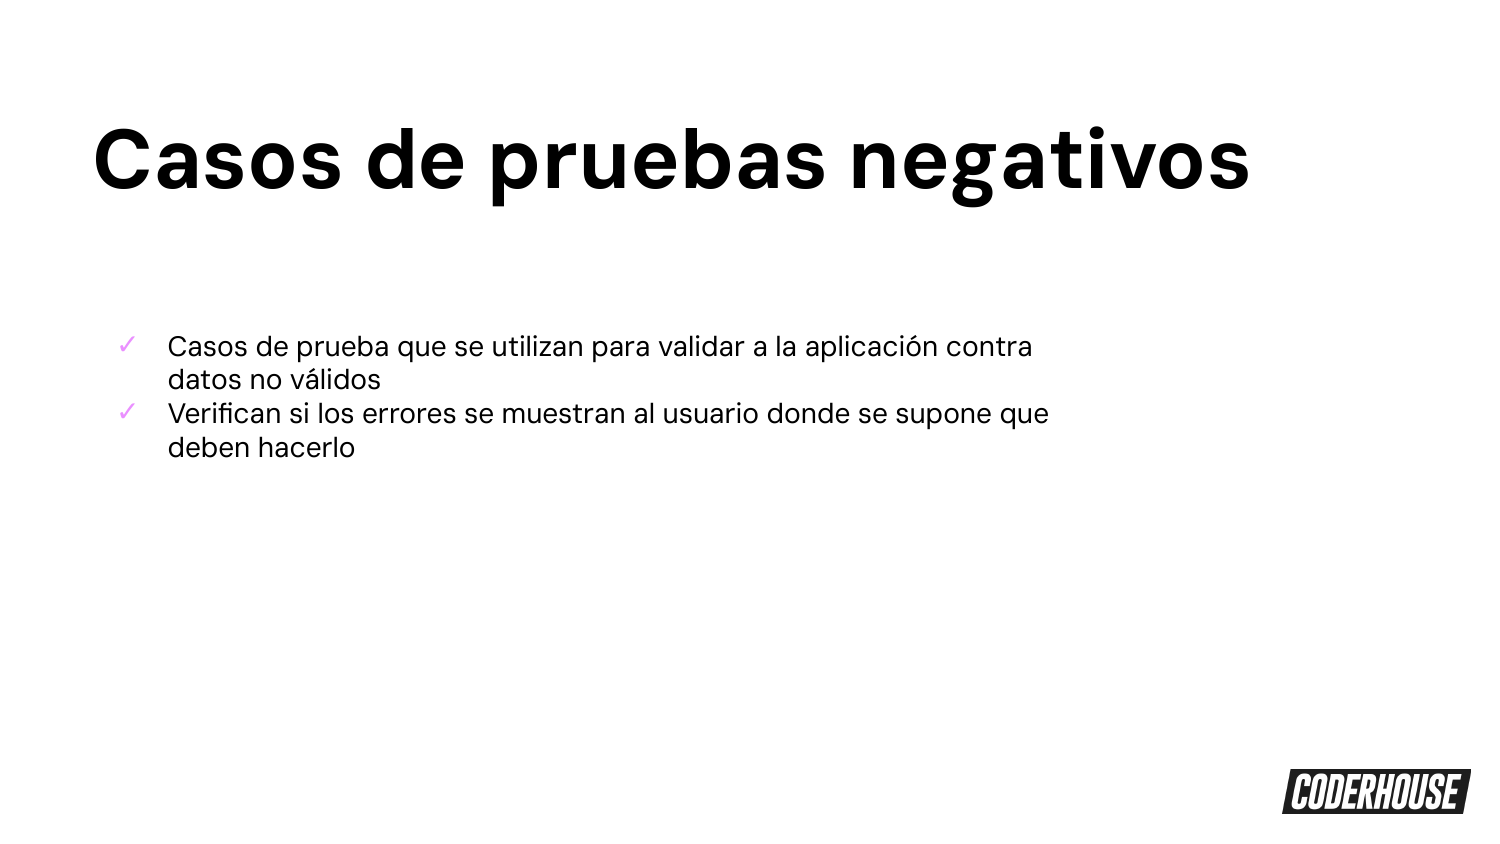

Casos de pruebas negativos
Casos de prueba que se utilizan para validar a la aplicación contra datos no válidos
Verifican si los errores se muestran al usuario donde se supone que deben hacerlo